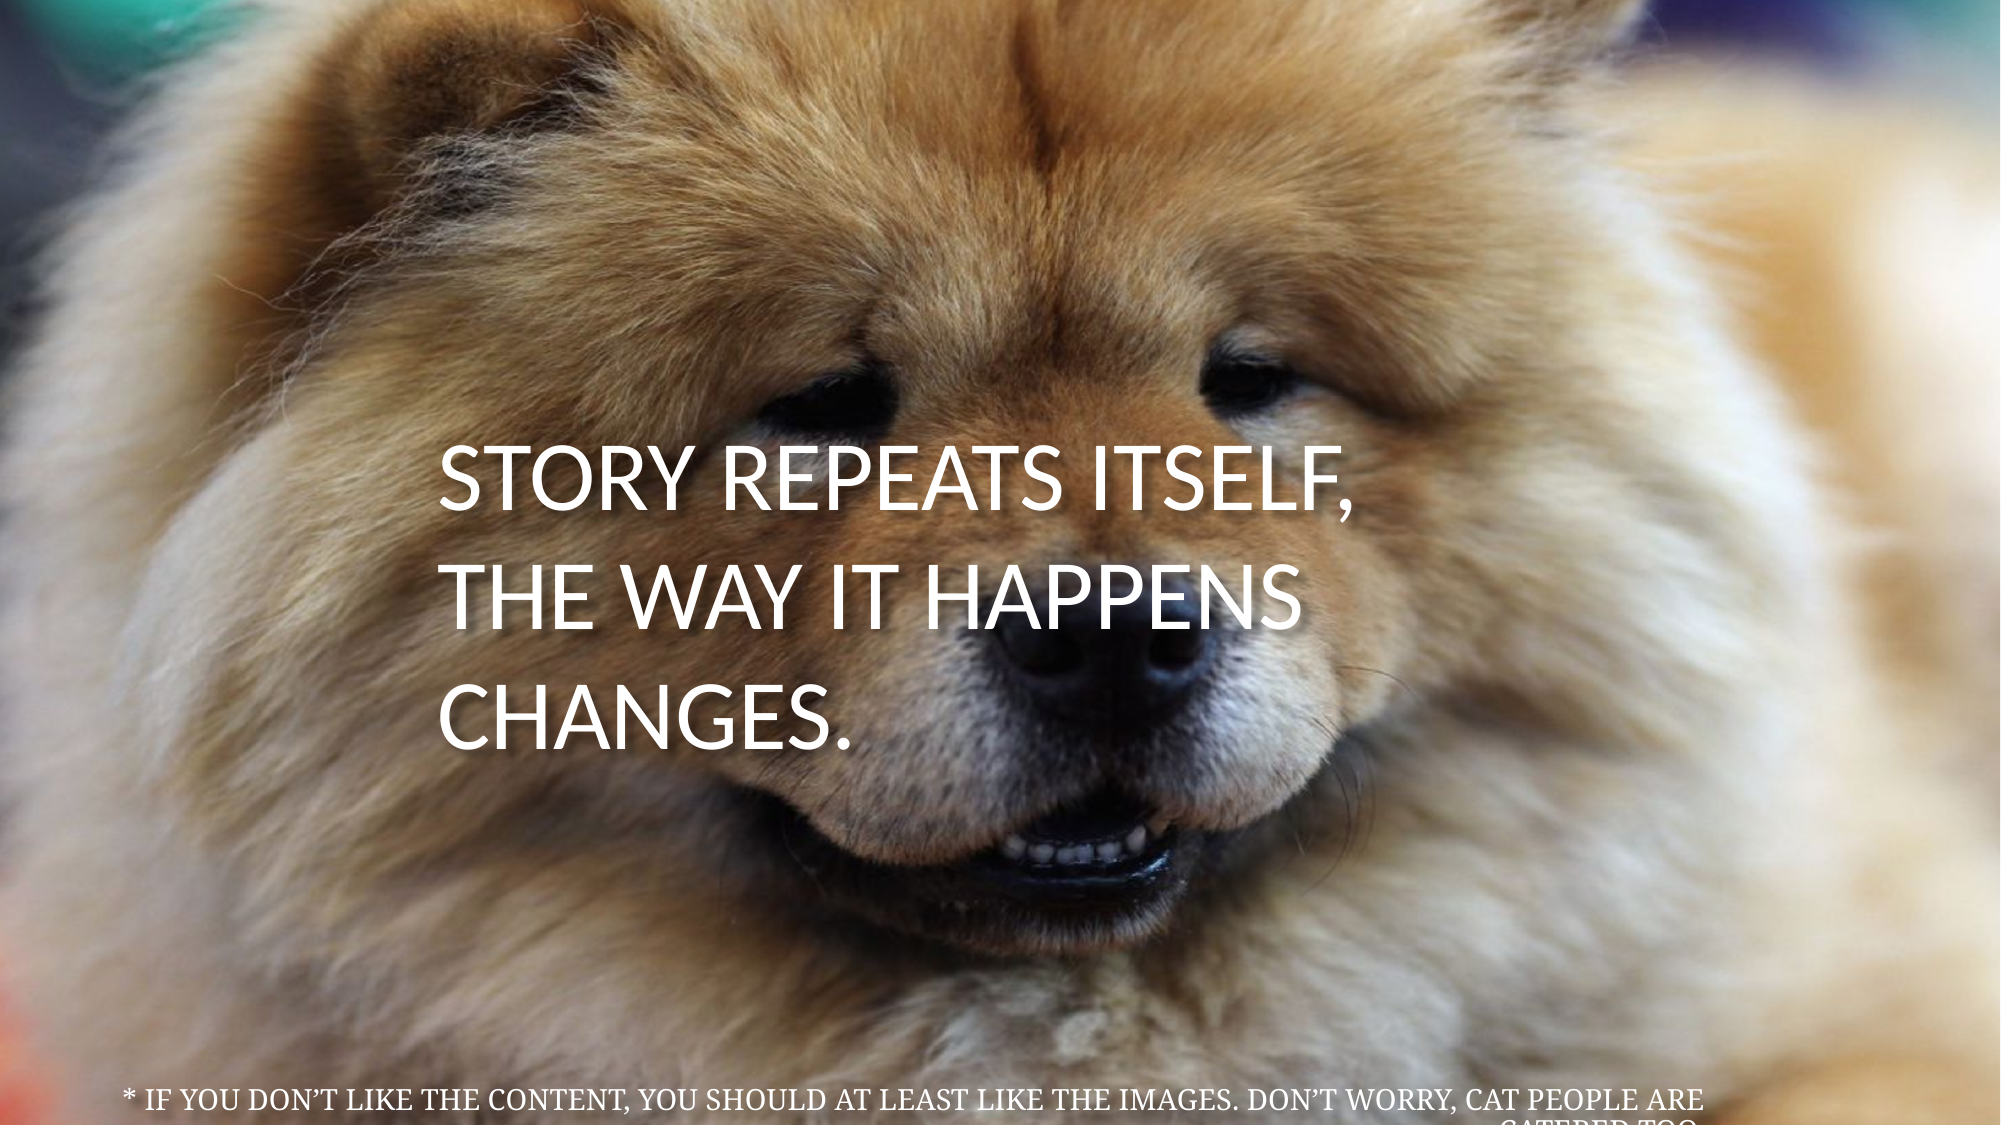

# STORY REPEATS ITSELF, THE WAY IT HAPPENS CHANGES.
* If you don’t like the content, you should at least like the images. Don’t worry, cat people are catered too.